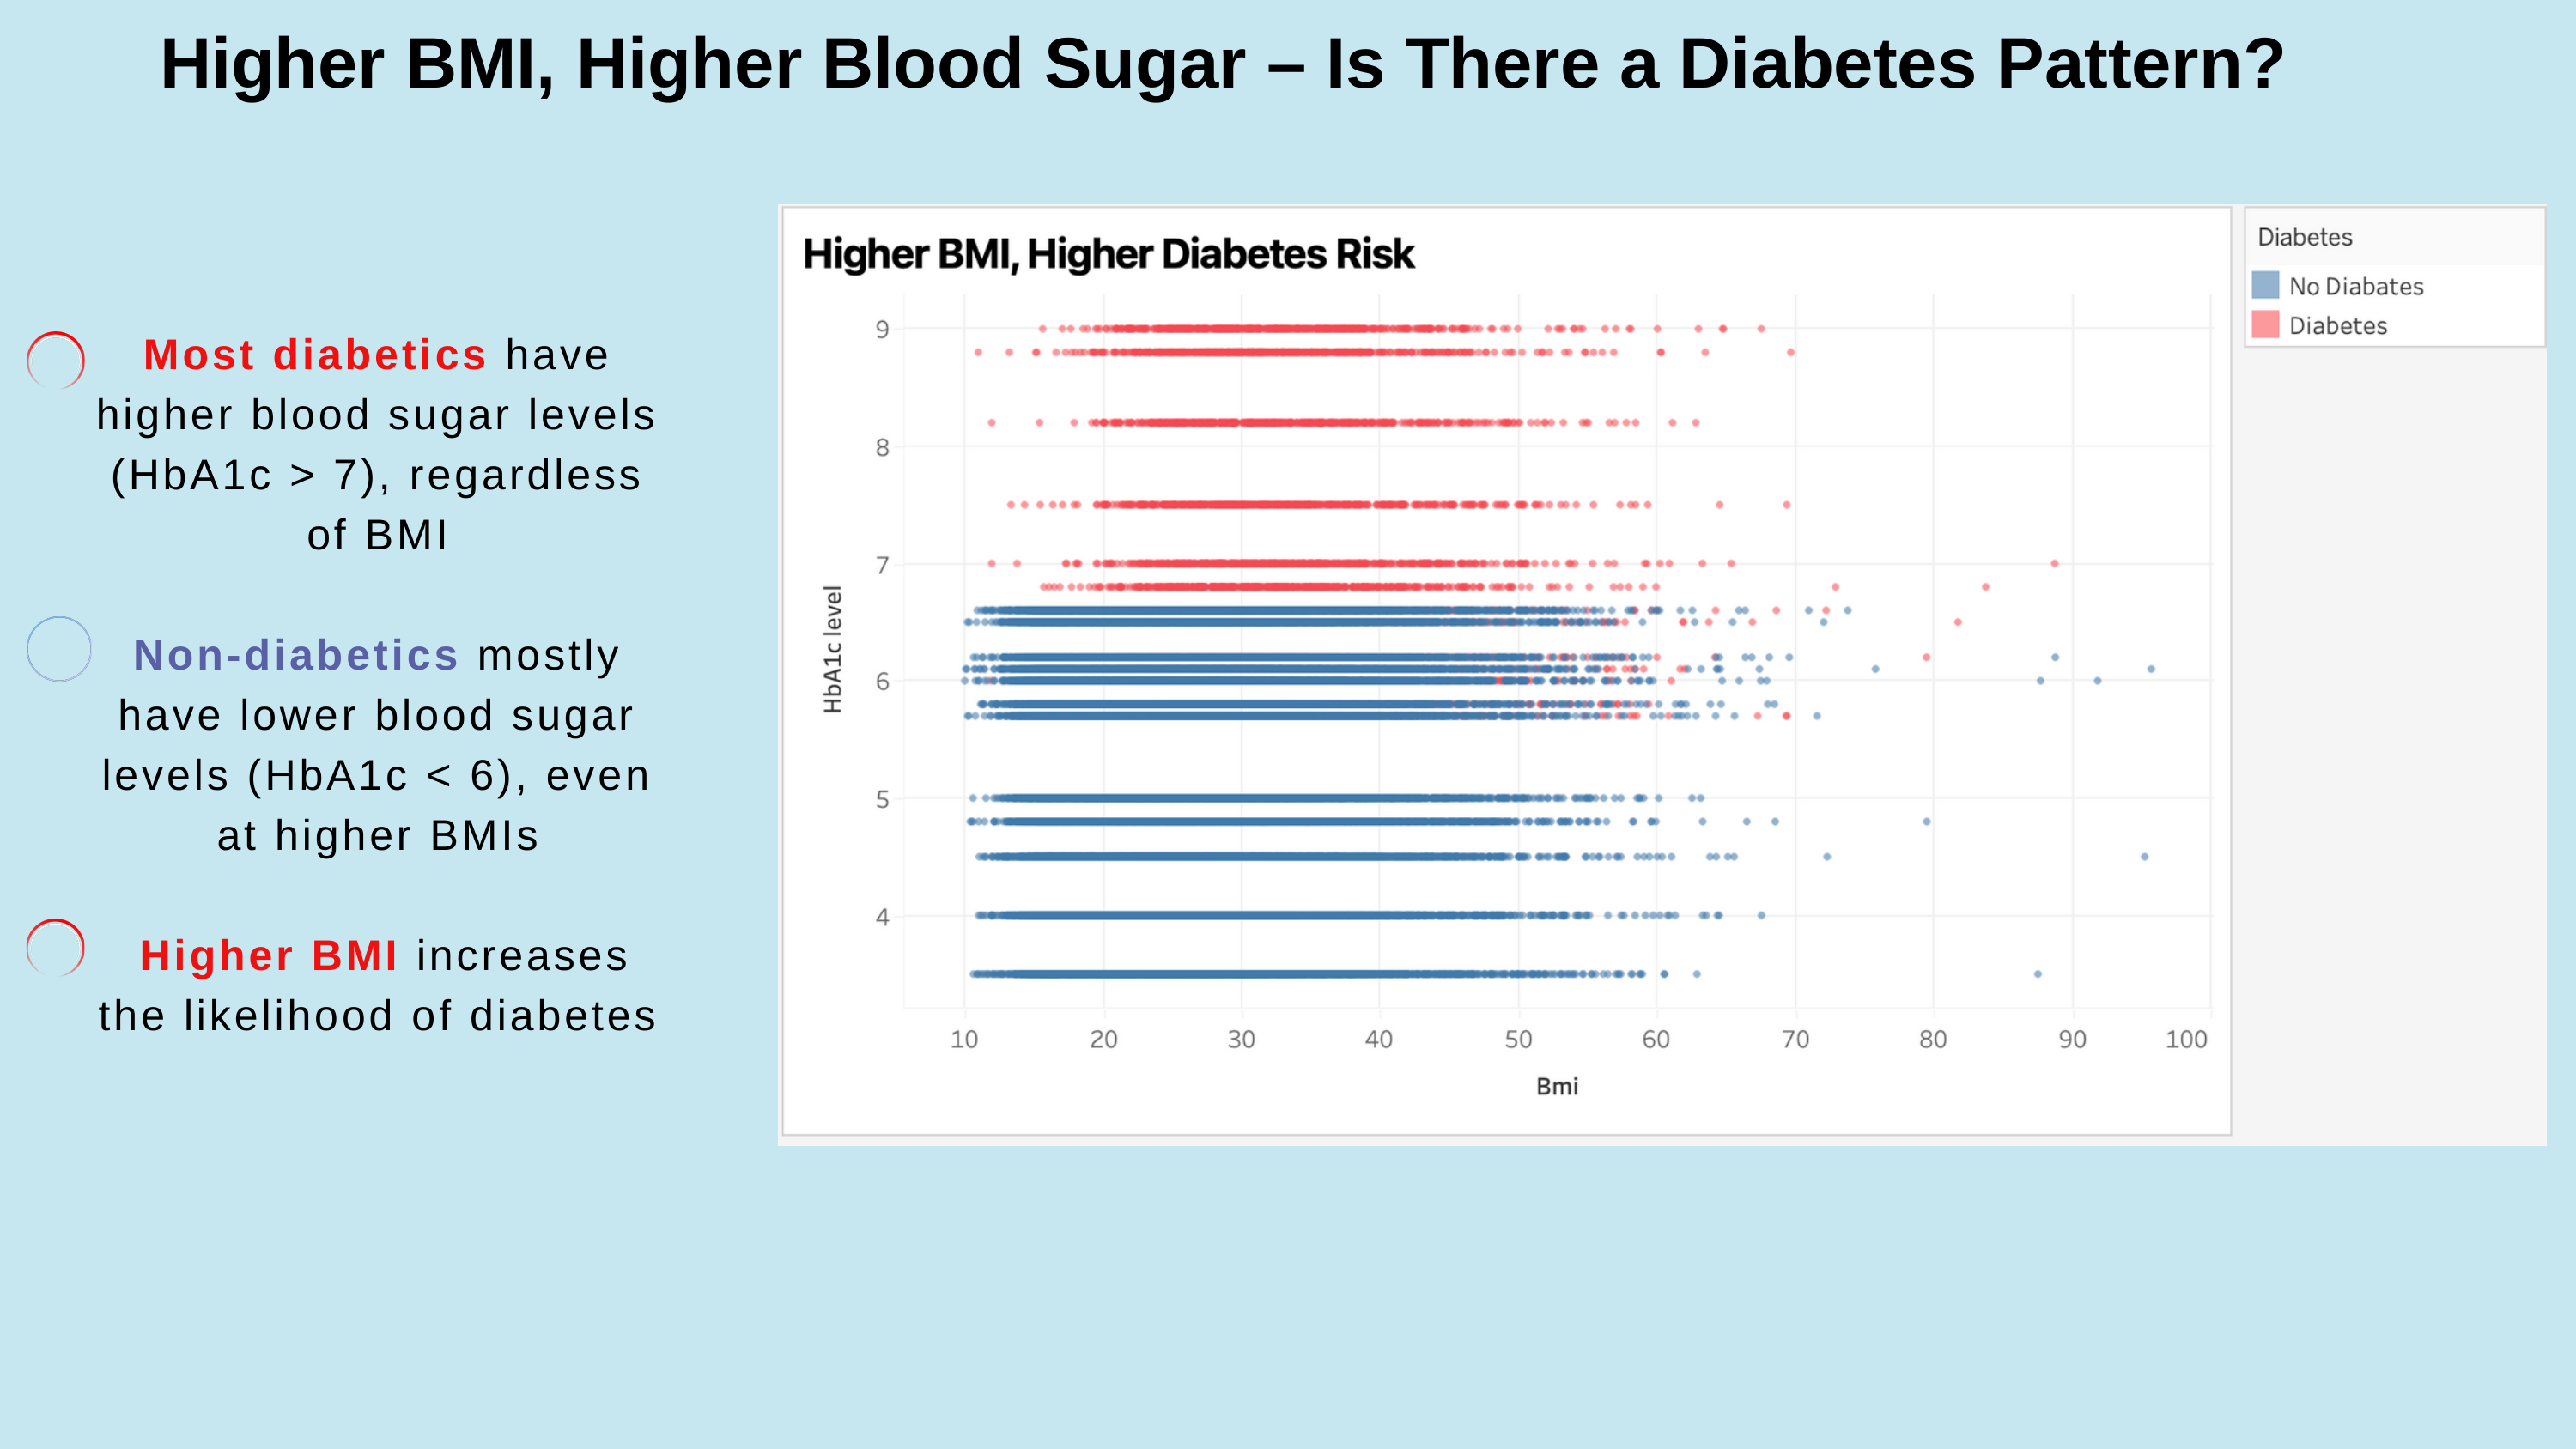

Higher BMI, Higher Blood Sugar – Is There a Diabetes Pattern?

Most diabetics have higher blood sugar levels (HbA1c > 7), regardless of BMI

Non-diabetics mostly have lower blood sugar levels (HbA1c < 6), even at higher BMIs

 Higher BMI increases the likelihood of diabetes